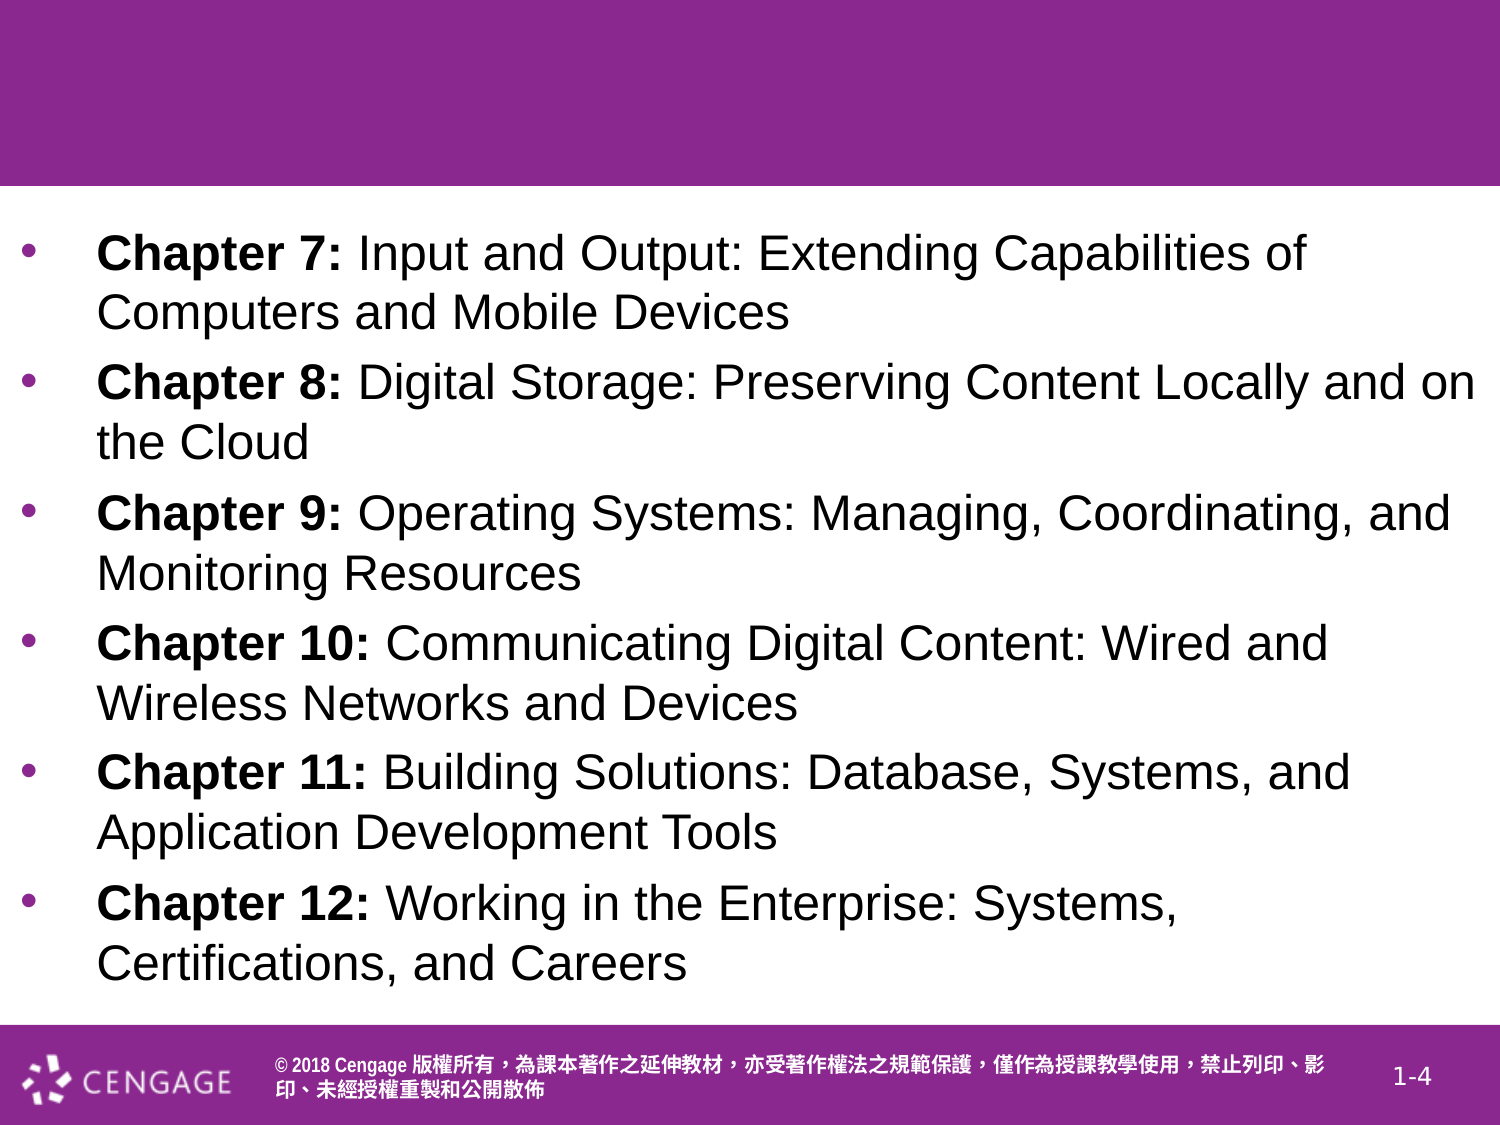

1A-4
#
Chapter 7: Input and Output: Extending Capabilities of Computers and Mobile Devices
Chapter 8: Digital Storage: Preserving Content Locally and on the Cloud
Chapter 9: Operating Systems: Managing, Coordinating, and Monitoring Resources
Chapter 10: Communicating Digital Content: Wired and Wireless Networks and Devices
Chapter 11: Building Solutions: Database, Systems, and Application Development Tools
Chapter 12: Working in the Enterprise: Systems, Certifications, and Careers